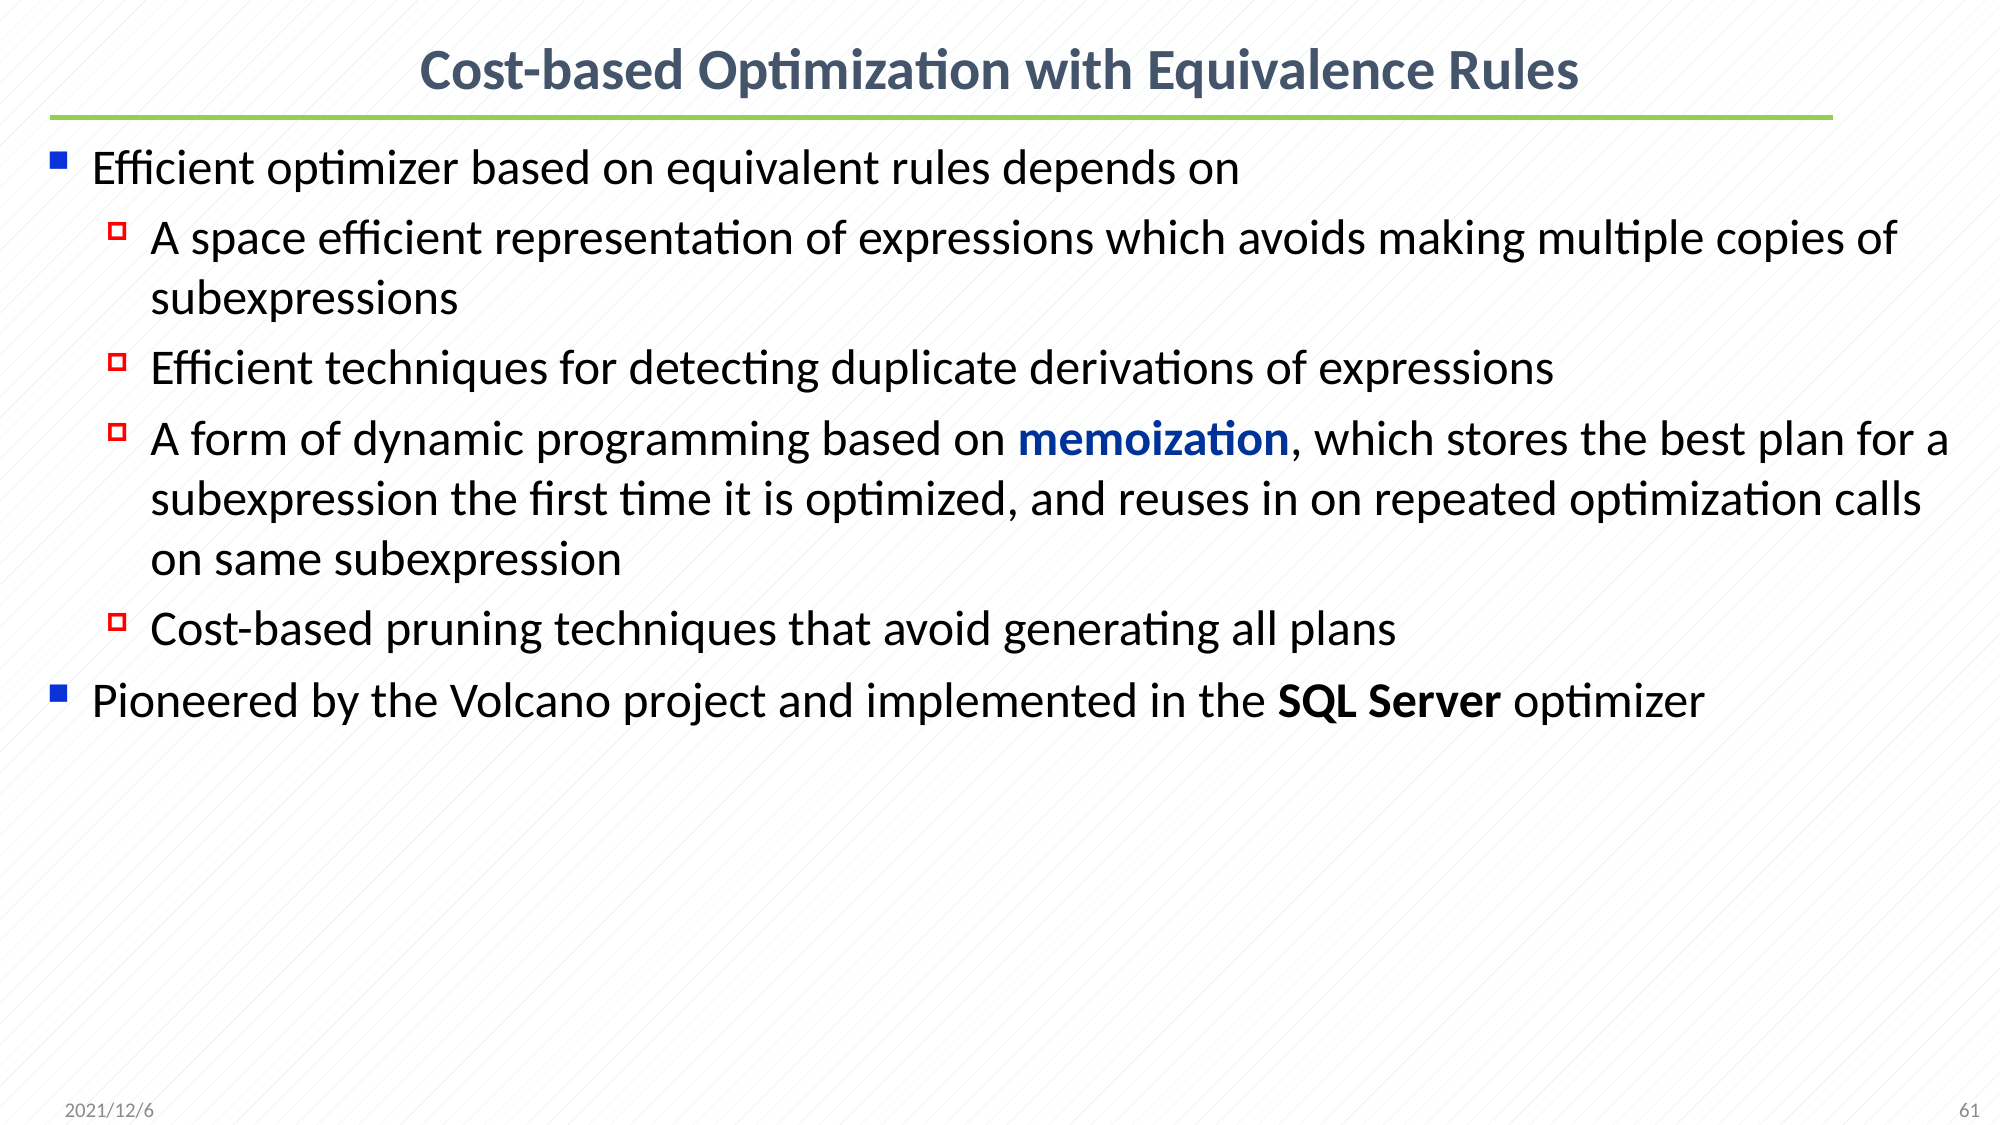

# Cost-based Optimization with Equivalence Rules
Efficient optimizer based on equivalent rules depends on
A space efficient representation of expressions which avoids making multiple copies of subexpressions
Efficient techniques for detecting duplicate derivations of expressions
A form of dynamic programming based on memoization, which stores the best plan for a subexpression the first time it is optimized, and reuses in on repeated optimization calls on same subexpression
Cost-based pruning techniques that avoid generating all plans
Pioneered by the Volcano project and implemented in the SQL Server optimizer

61
2021/12/6